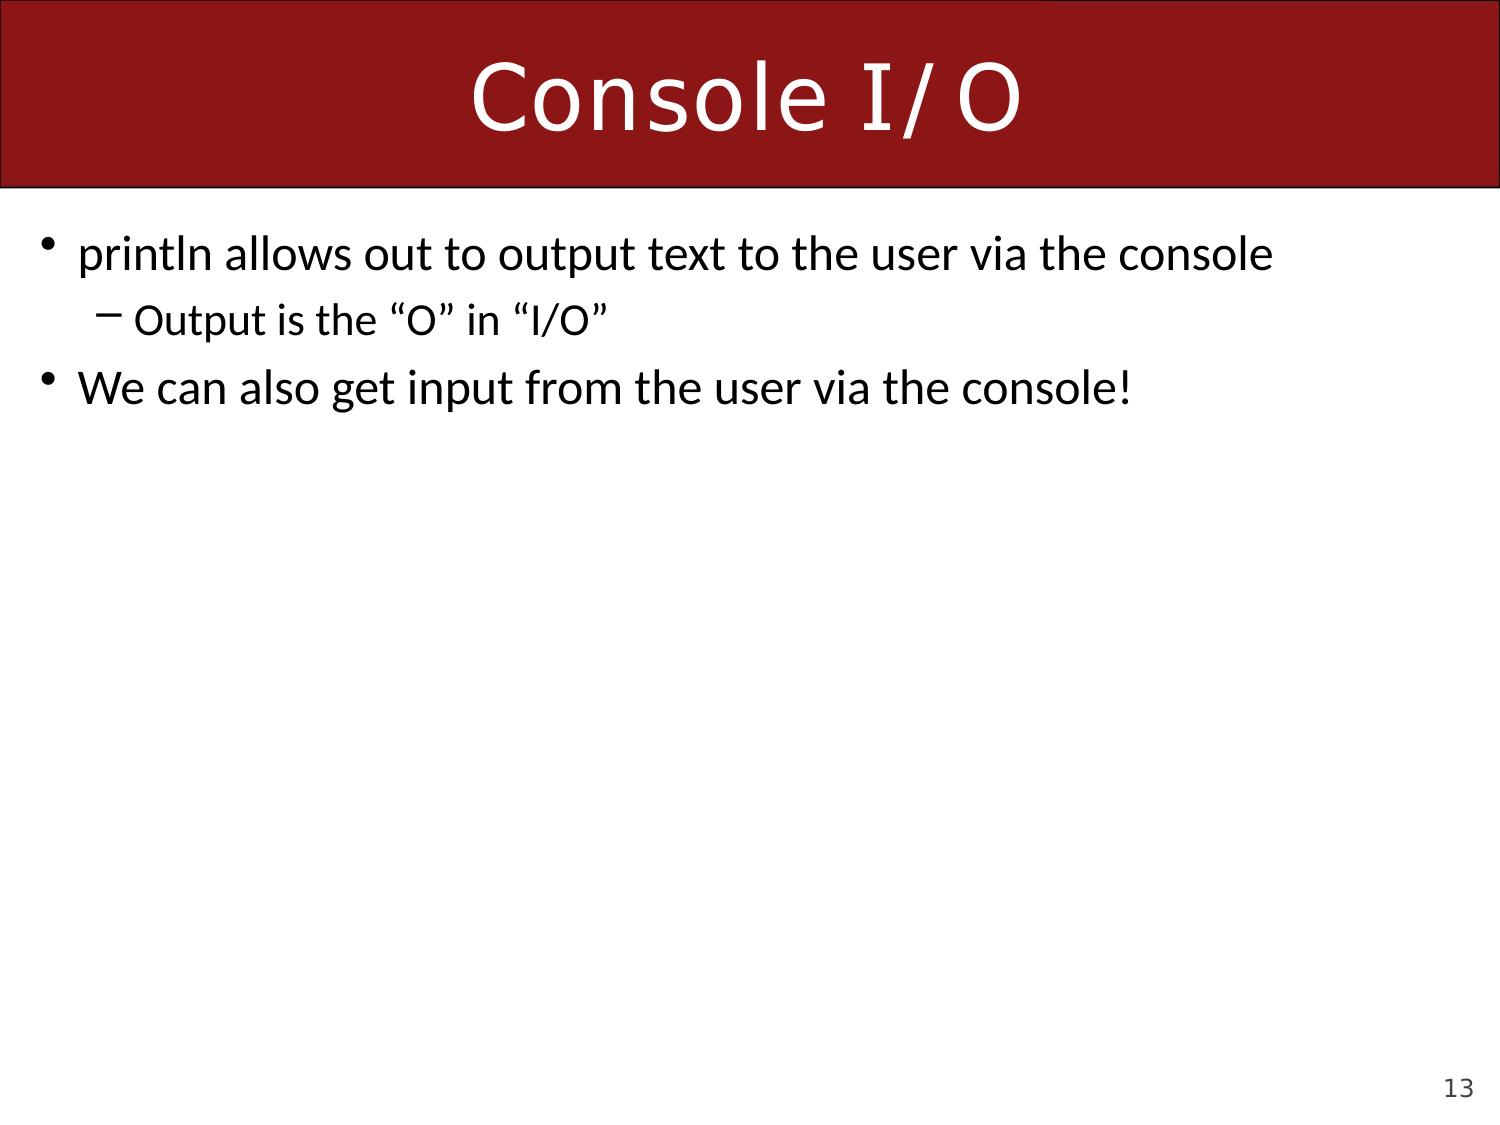

# Console I/O
println allows out to output text to the user via the console
Output is the “O” in “I/O”
We can also get input from the user via the console!